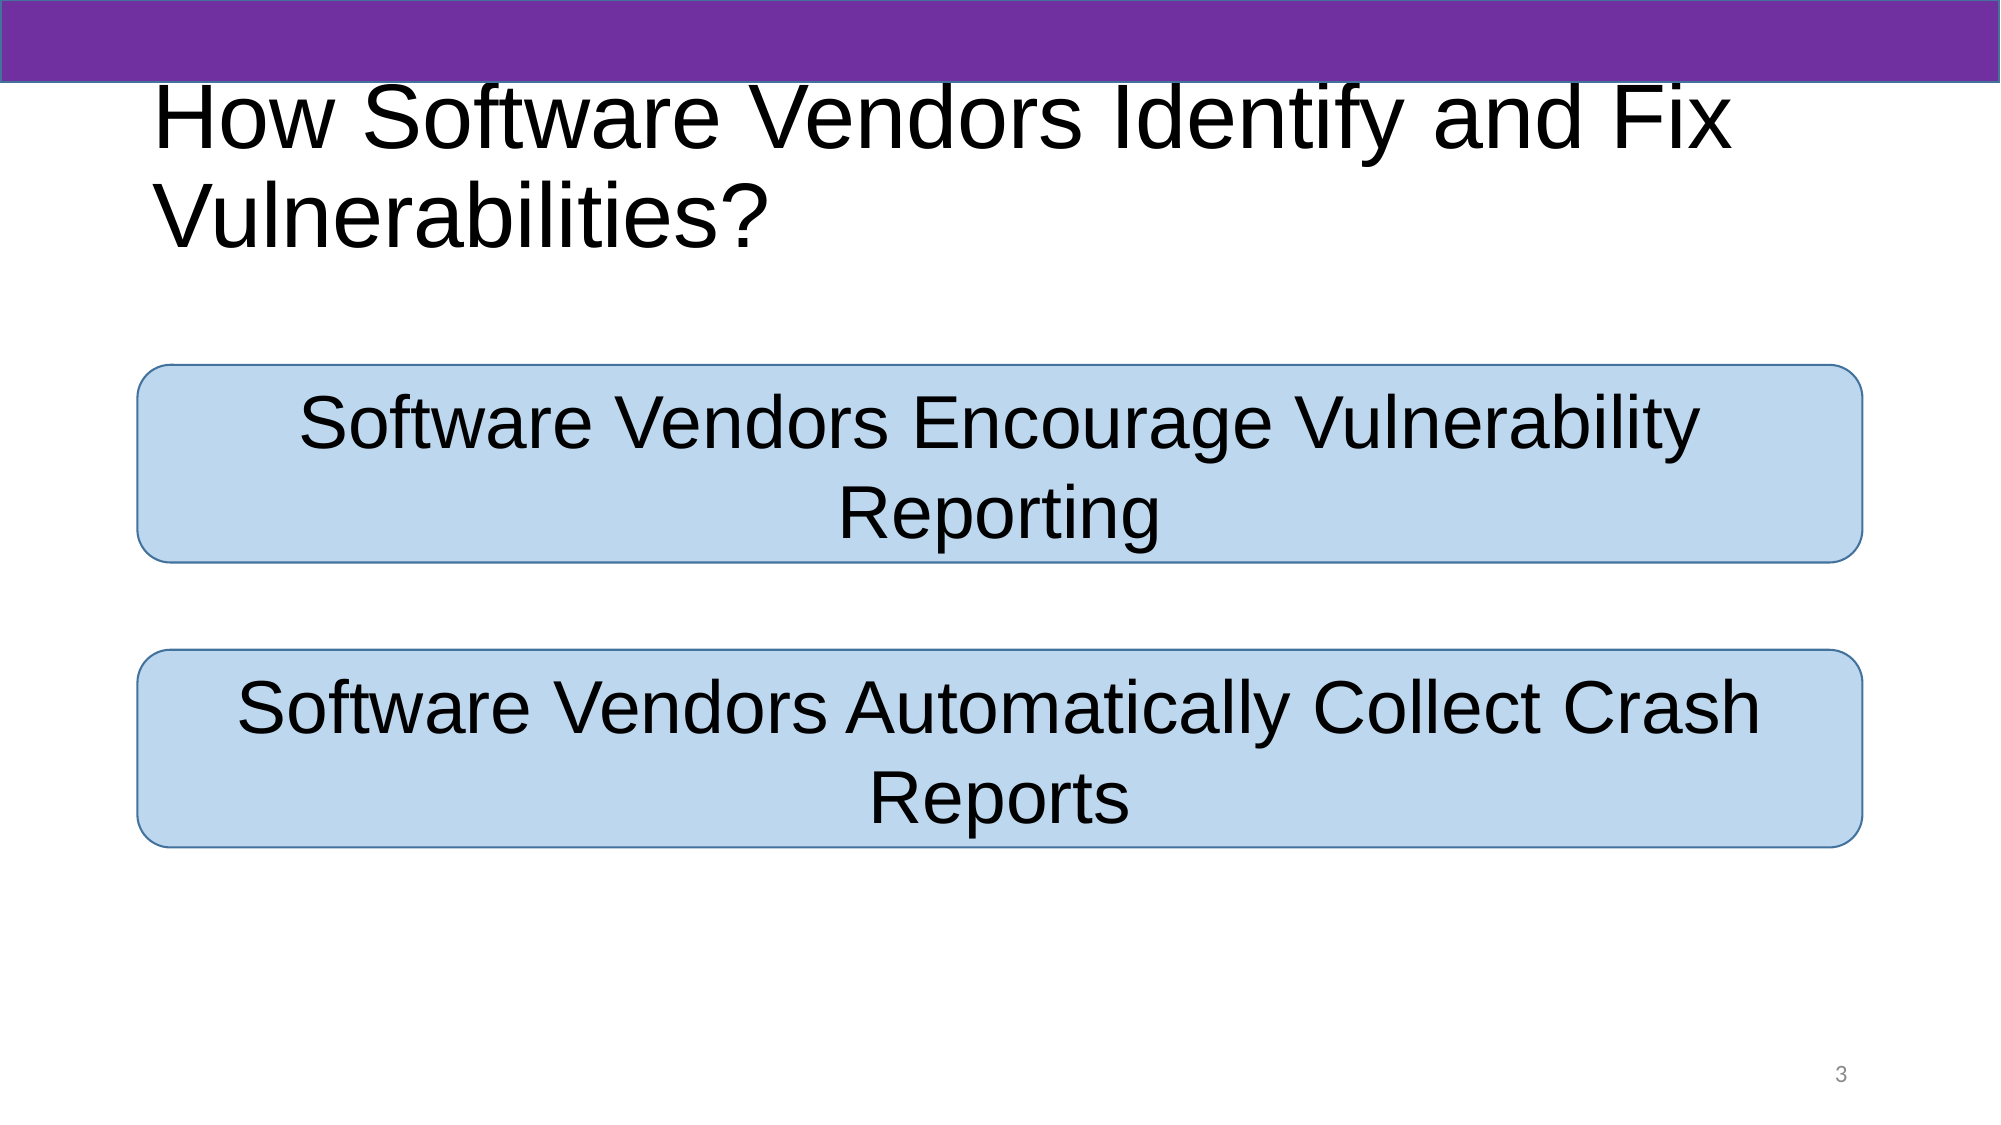

# How Software Vendors Identify and Fix Vulnerabilities?
Software Vendors Encourage Vulnerability Reporting
Software Vendors Automatically Collect Crash Reports
3